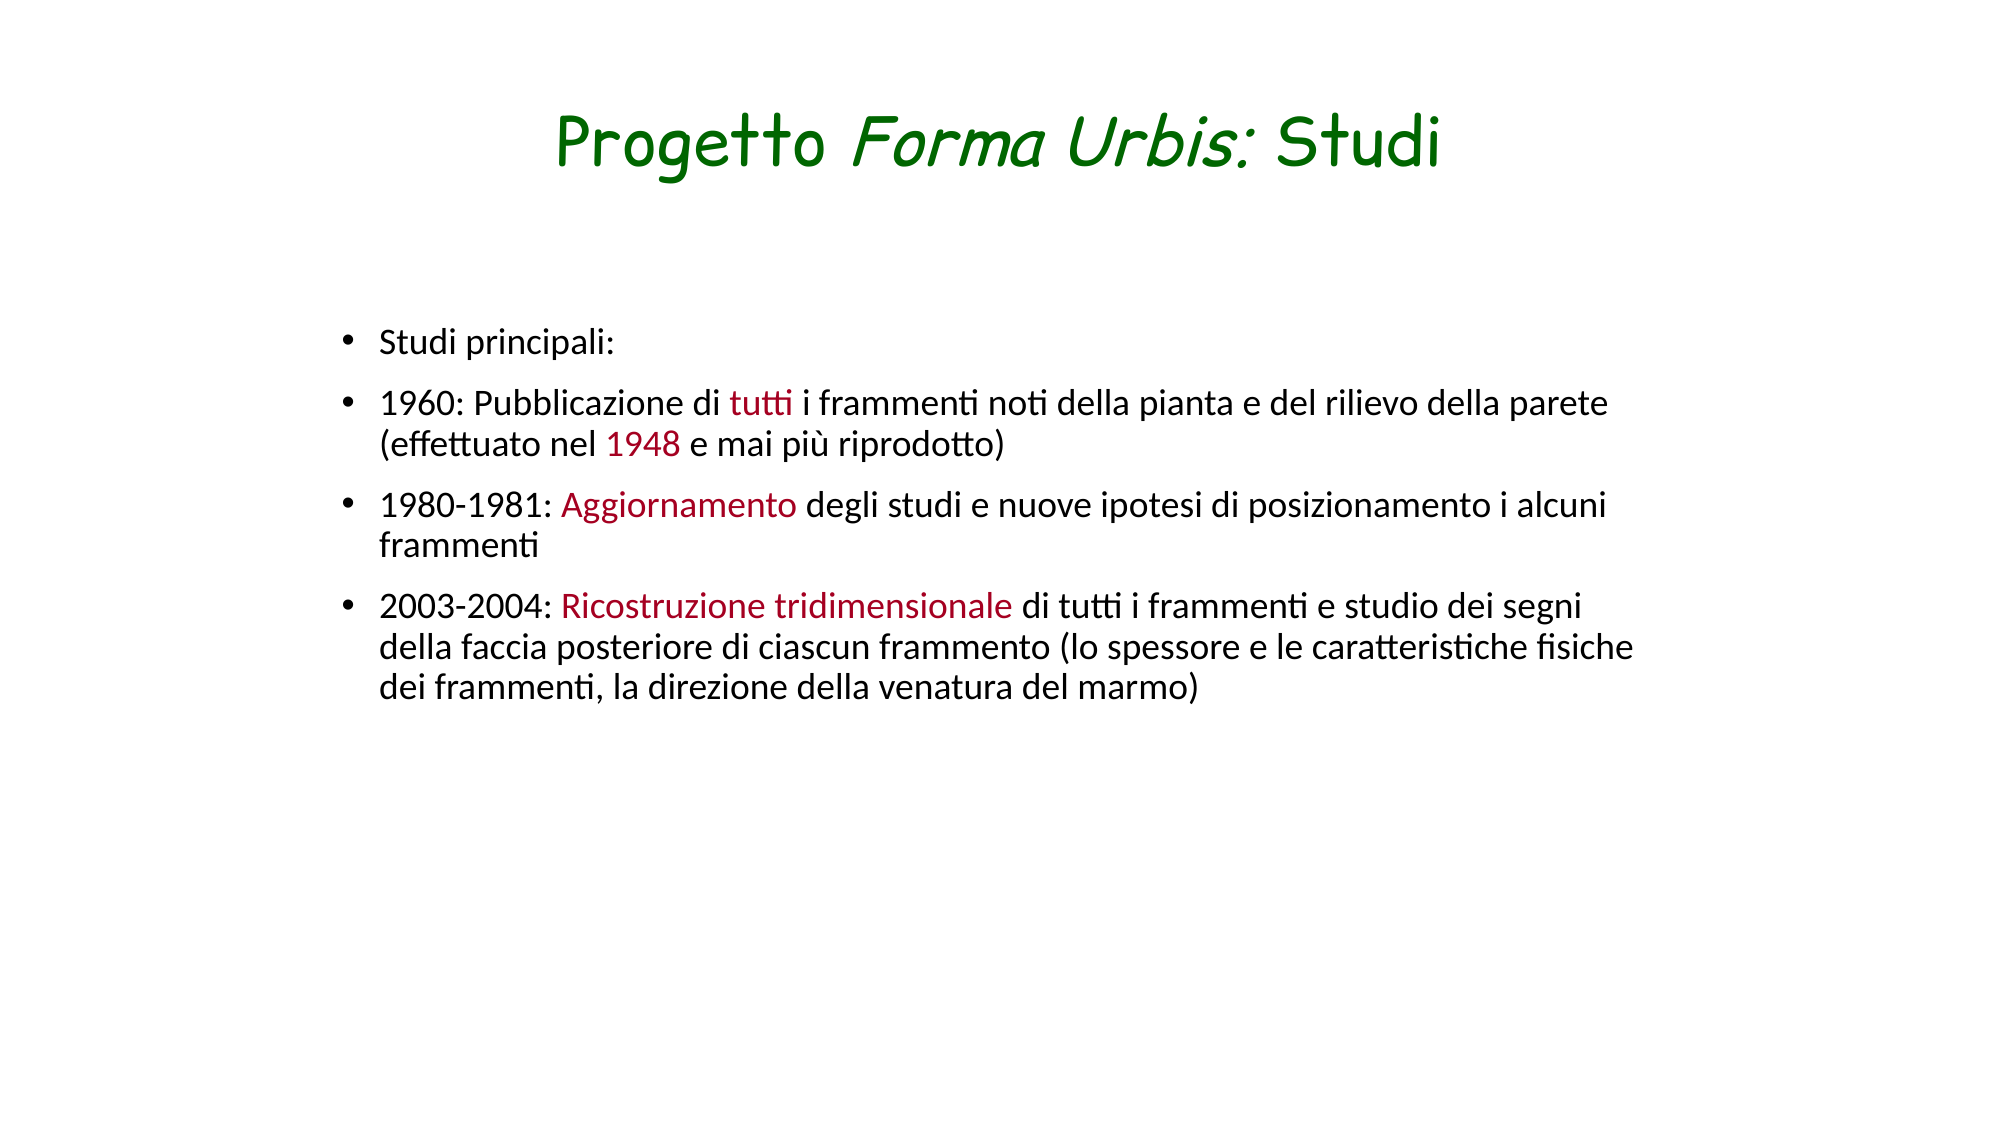

Progetto Forma Urbis: Studi
Studi principali:
1960: Pubblicazione di tutti i frammenti noti della pianta e del rilievo della parete (effettuato nel 1948 e mai più riprodotto)
1980-1981: Aggiornamento degli studi e nuove ipotesi di posizionamento i alcuni frammenti
2003-2004: Ricostruzione tridimensionale di tutti i frammenti e studio dei segni della faccia posteriore di ciascun frammento (lo spessore e le caratteristiche fisiche dei frammenti, la direzione della venatura del marmo)